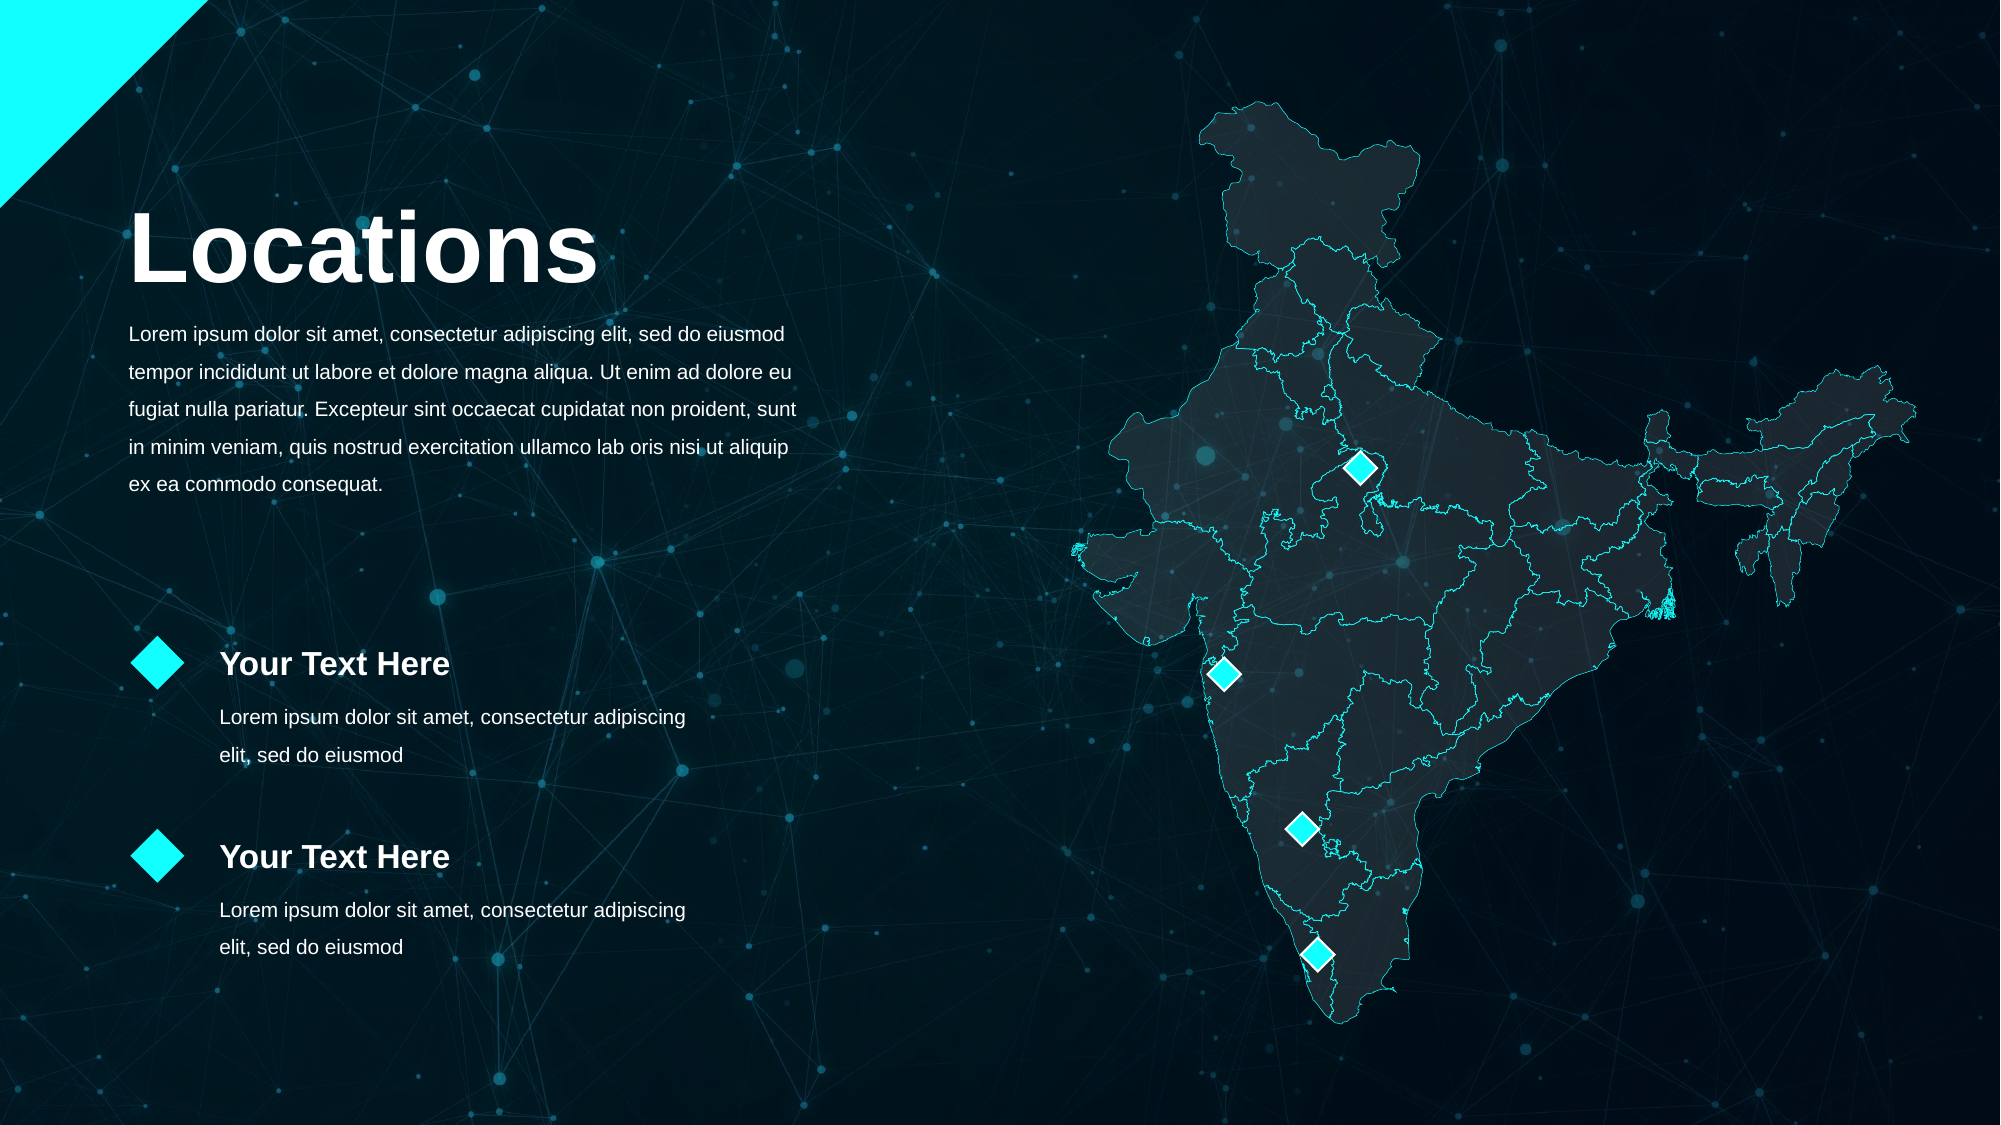

Locations
Lorem ipsum dolor sit amet, consectetur adipiscing elit, sed do eiusmod tempor incididunt ut labore et dolore magna aliqua. Ut enim ad dolore eu fugiat nulla pariatur. Excepteur sint occaecat cupidatat non proident, sunt in minim veniam, quis nostrud exercitation ullamco lab oris nisi ut aliquip ex ea commodo consequat.

Your Text Here

Lorem ipsum dolor sit amet, consectetur adipiscing elit, sed do eiusmod

Your Text Here

Lorem ipsum dolor sit amet, consectetur adipiscing elit, sed do eiusmod